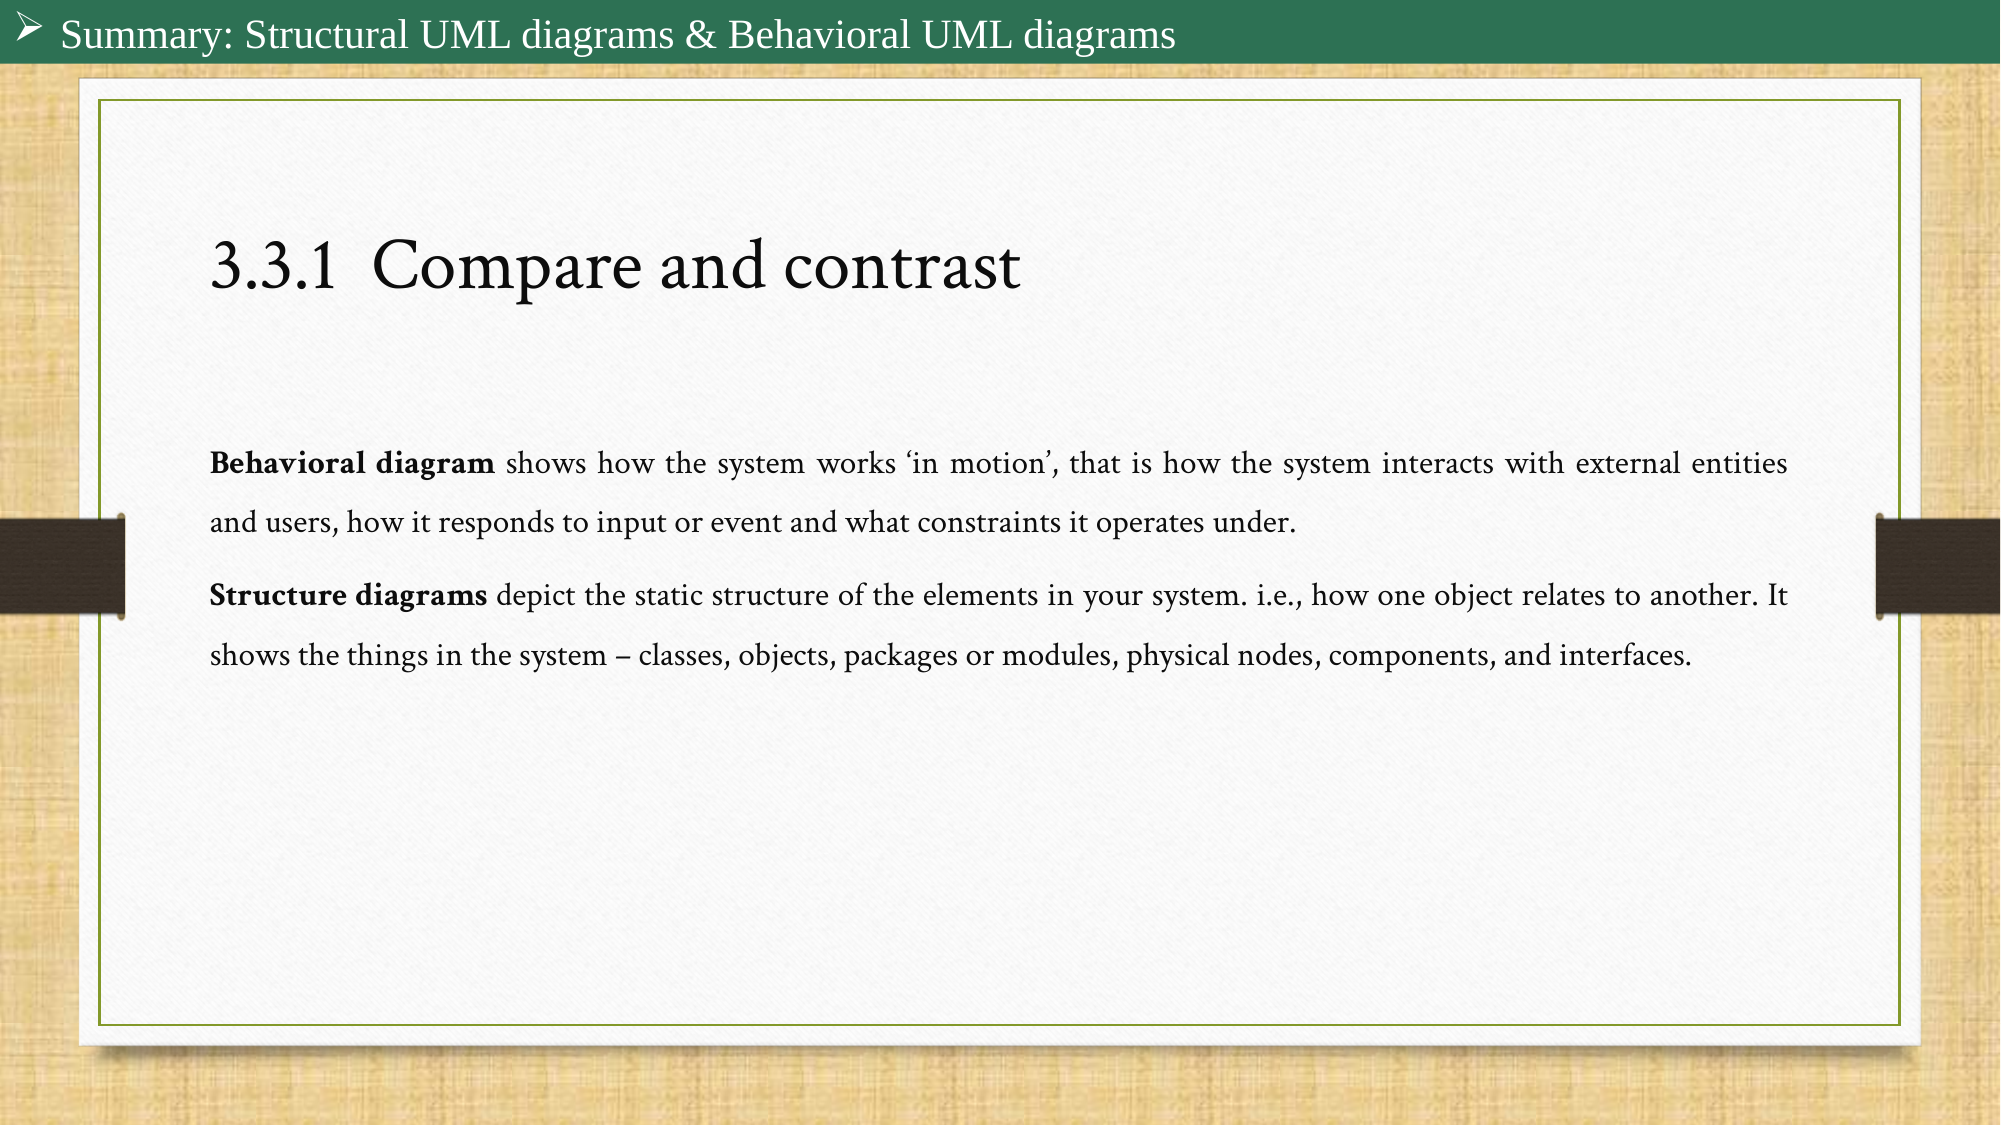

Summary: Structural UML diagrams & Behavioral UML diagrams
3.3.1  Compare and contrast

Behavioral diagram shows how the system works ‘in motion’, that is how the system interacts with external entities and users, how it responds to input or event and what constraints it operates under.
Structure diagrams depict the static structure of the elements in your system. i.e., how one object relates to another. It shows the things in the system – classes, objects, packages or modules, physical nodes, components, and interfaces.